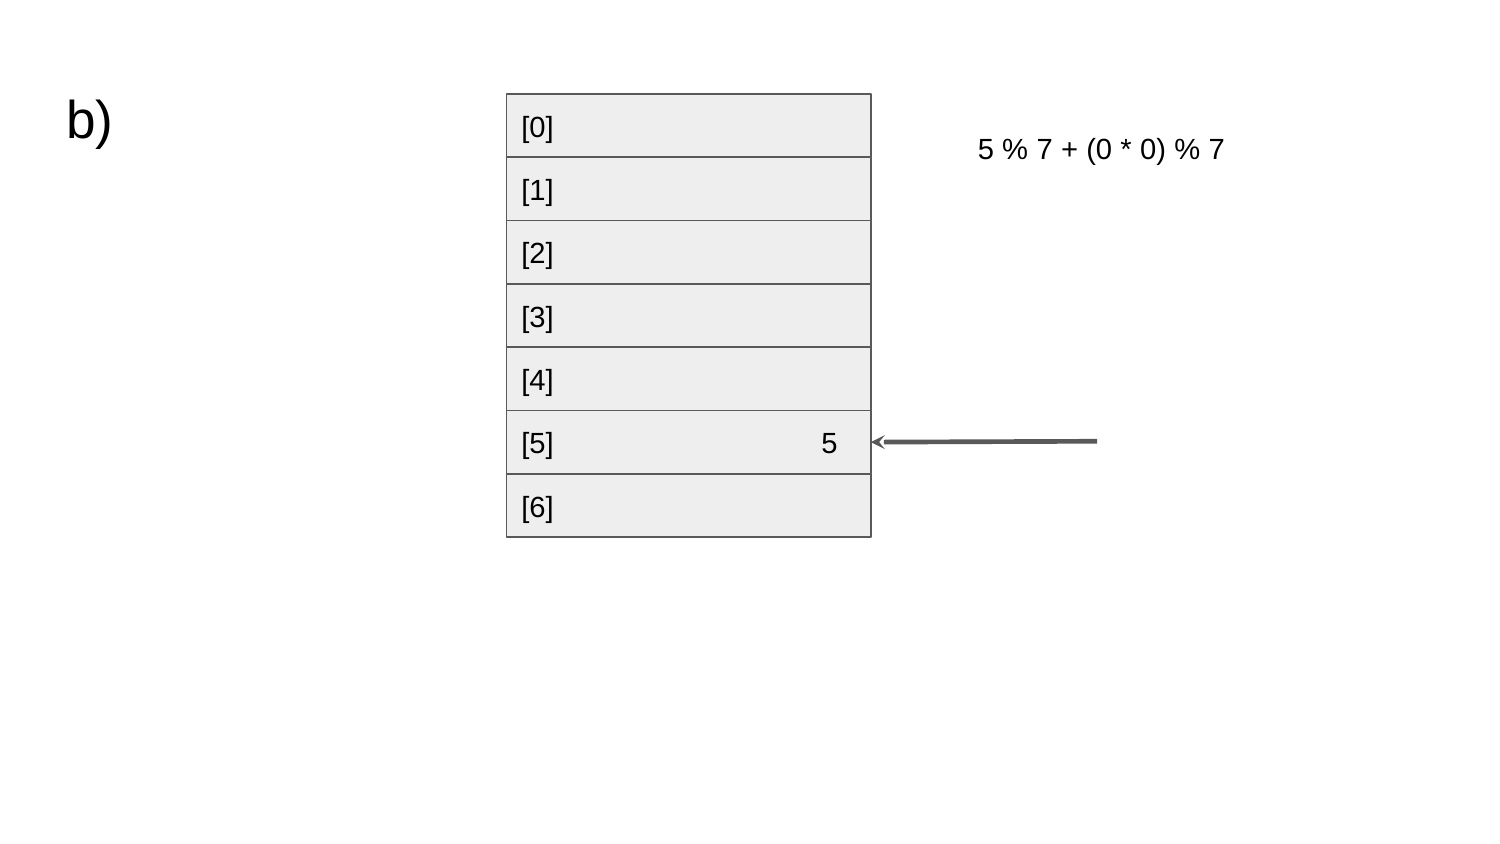

# b)
[0]
5 % 7 + (0 * 0) % 7
[1]
[2]
[3]
[4]
[5]		5
[6]